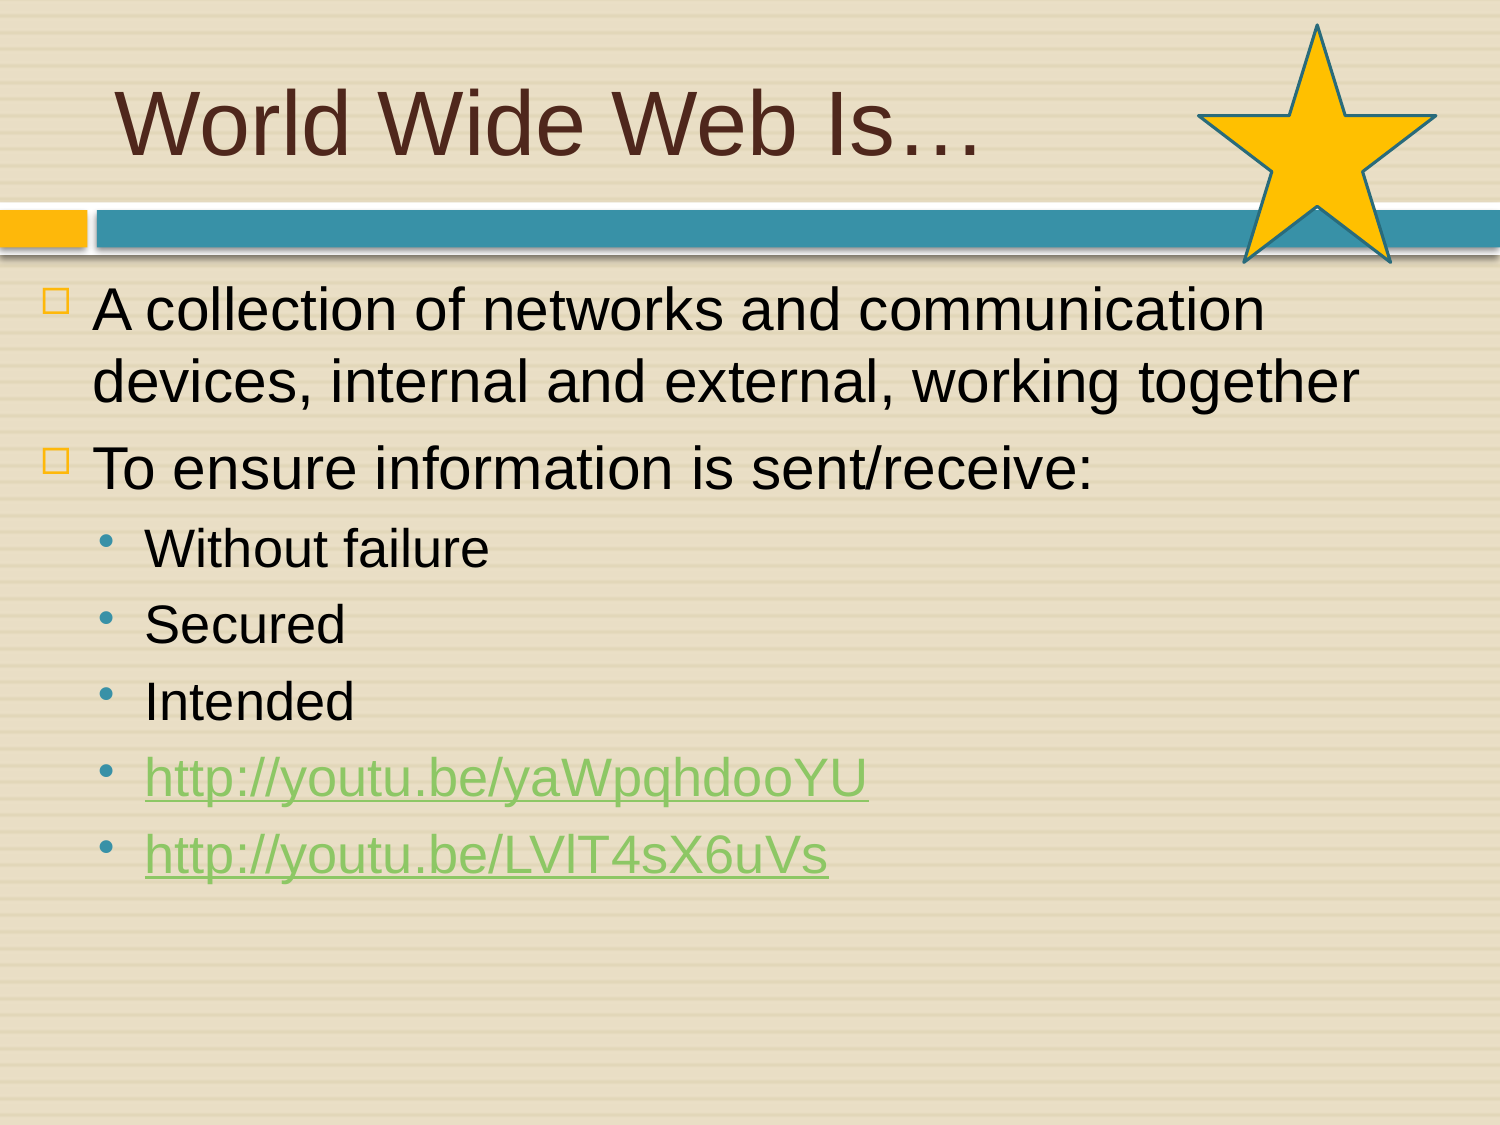

# World Wide Web Is…
A collection of networks and communication devices, internal and external, working together
To ensure information is sent/receive:
Without failure
Secured
Intended
http://youtu.be/yaWpqhdooYU
http://youtu.be/LVlT4sX6uVs